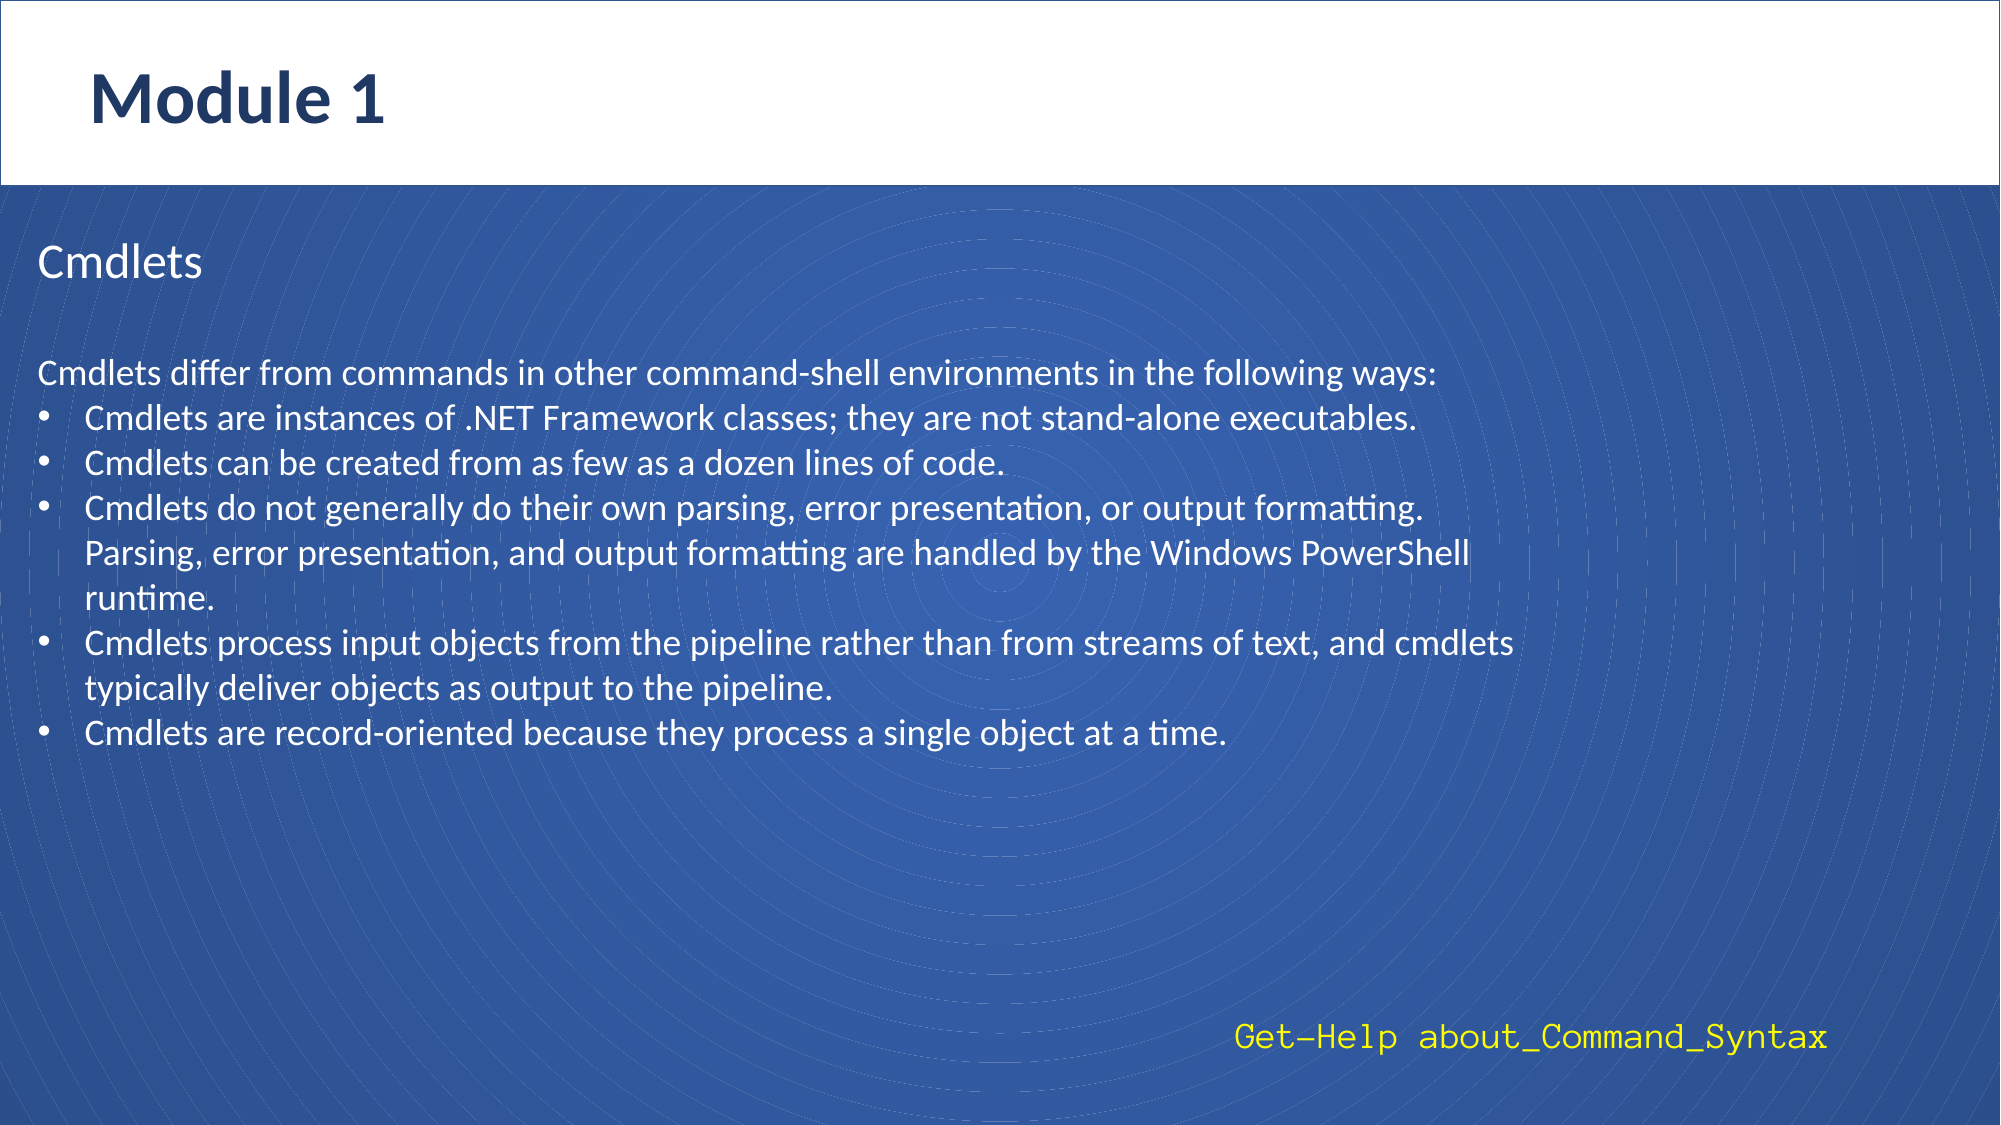

Module 1
Cmdlets

Cmdlets differ from commands in other command-shell environments in the following ways:
Cmdlets are instances of .NET Framework classes; they are not stand-alone executables.
Cmdlets can be created from as few as a dozen lines of code.
Cmdlets do not generally do their own parsing, error presentation, or output formatting. Parsing, error presentation, and output formatting are handled by the Windows PowerShell runtime.
Cmdlets process input objects from the pipeline rather than from streams of text, and cmdlets typically deliver objects as output to the pipeline.
Cmdlets are record-oriented because they process a single object at a time.

Get-Help about_Command_Syntax